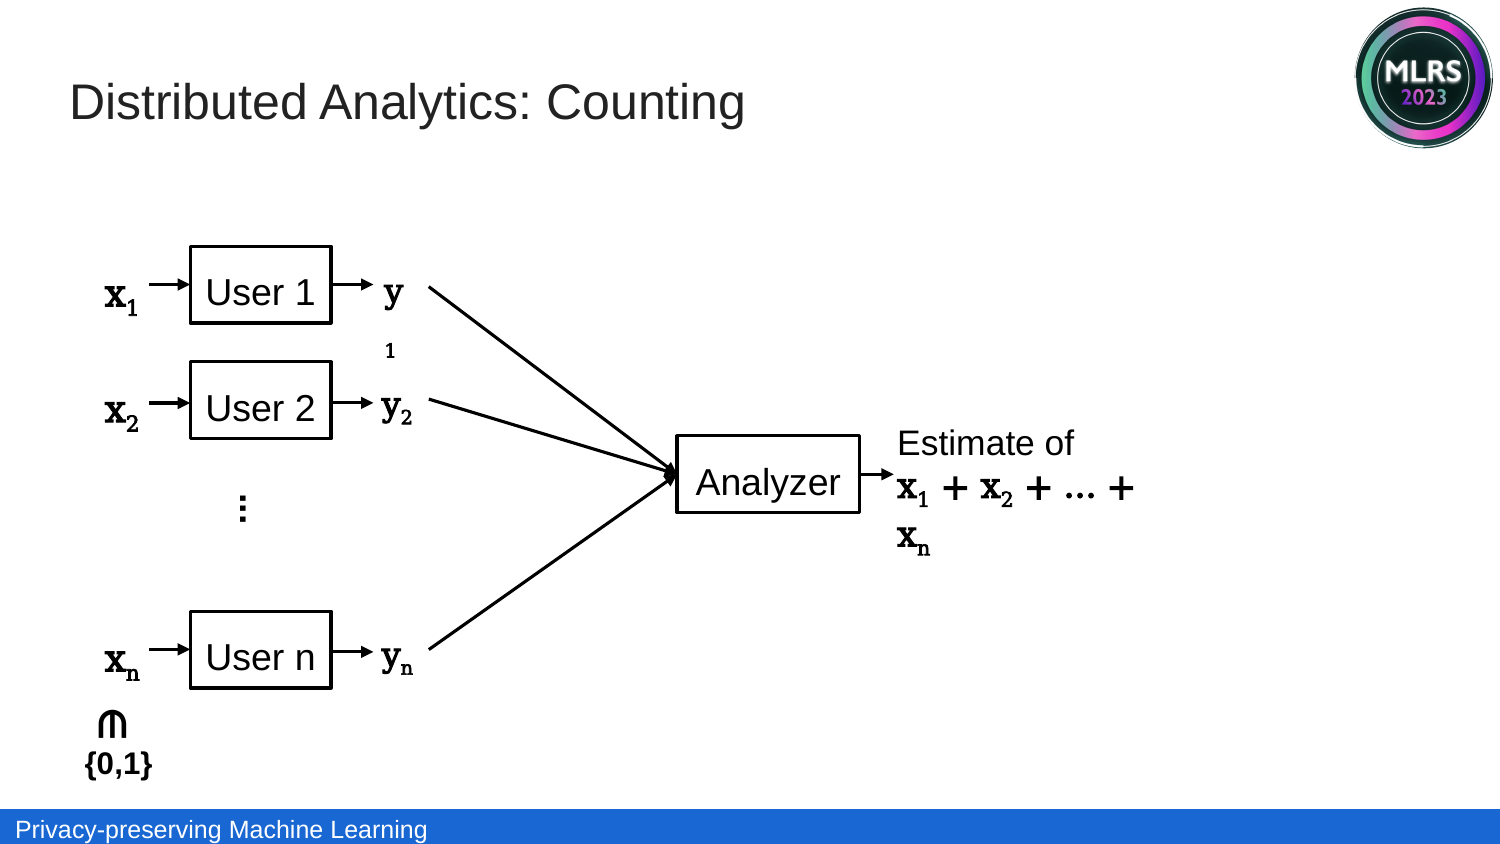

Distributed Analytics: Counting
x1
User 1
y1
y2
x2
User 2
Estimate of
x1 + x2 + … + xn
Analyzer
...
xn
User n
yn
∈
{0,1}